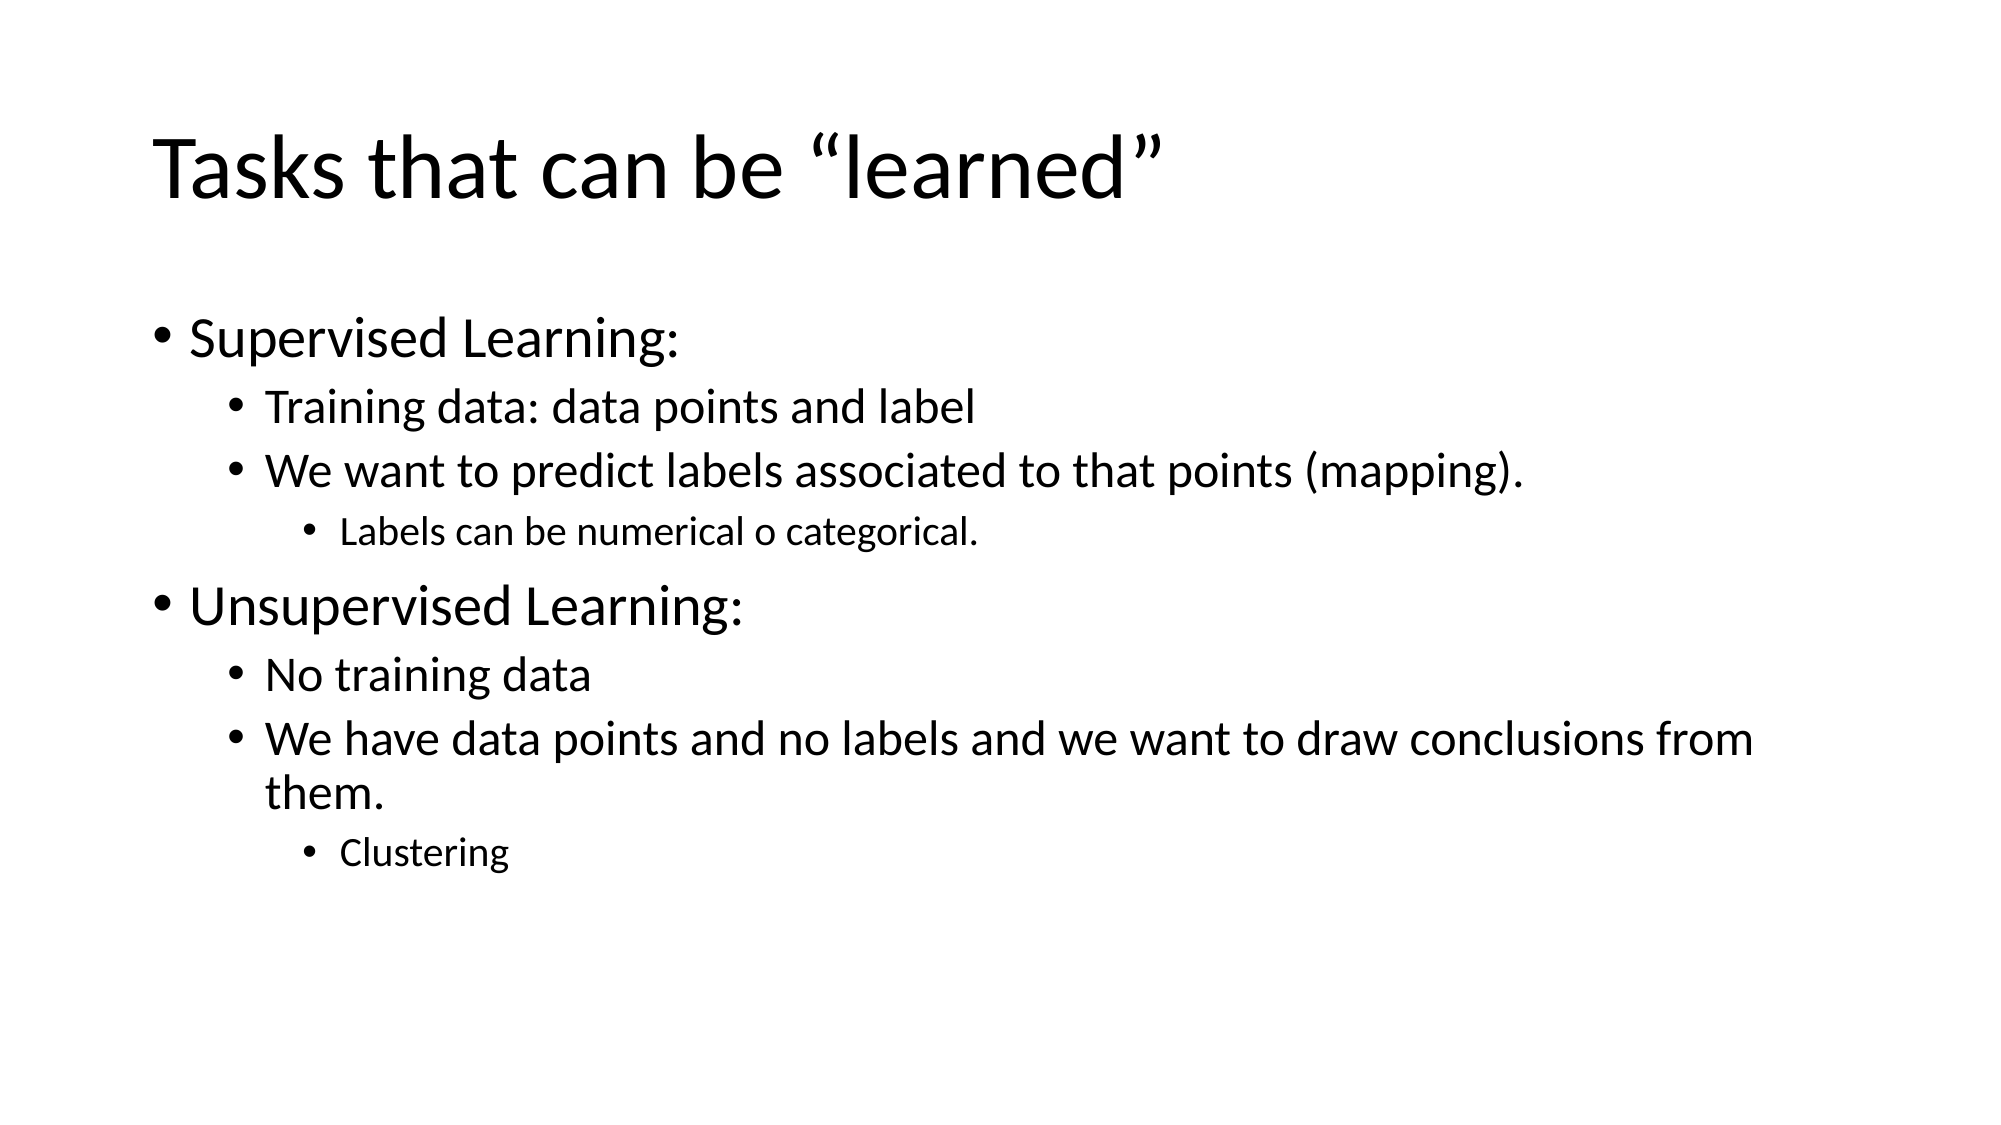

# Tasks that can be “learned”
Supervised Learning:
Training data: data points and label
We want to predict labels associated to that points (mapping).
Labels can be numerical o categorical.
Unsupervised Learning:
No training data
We have data points and no labels and we want to draw conclusions from them.
Clustering